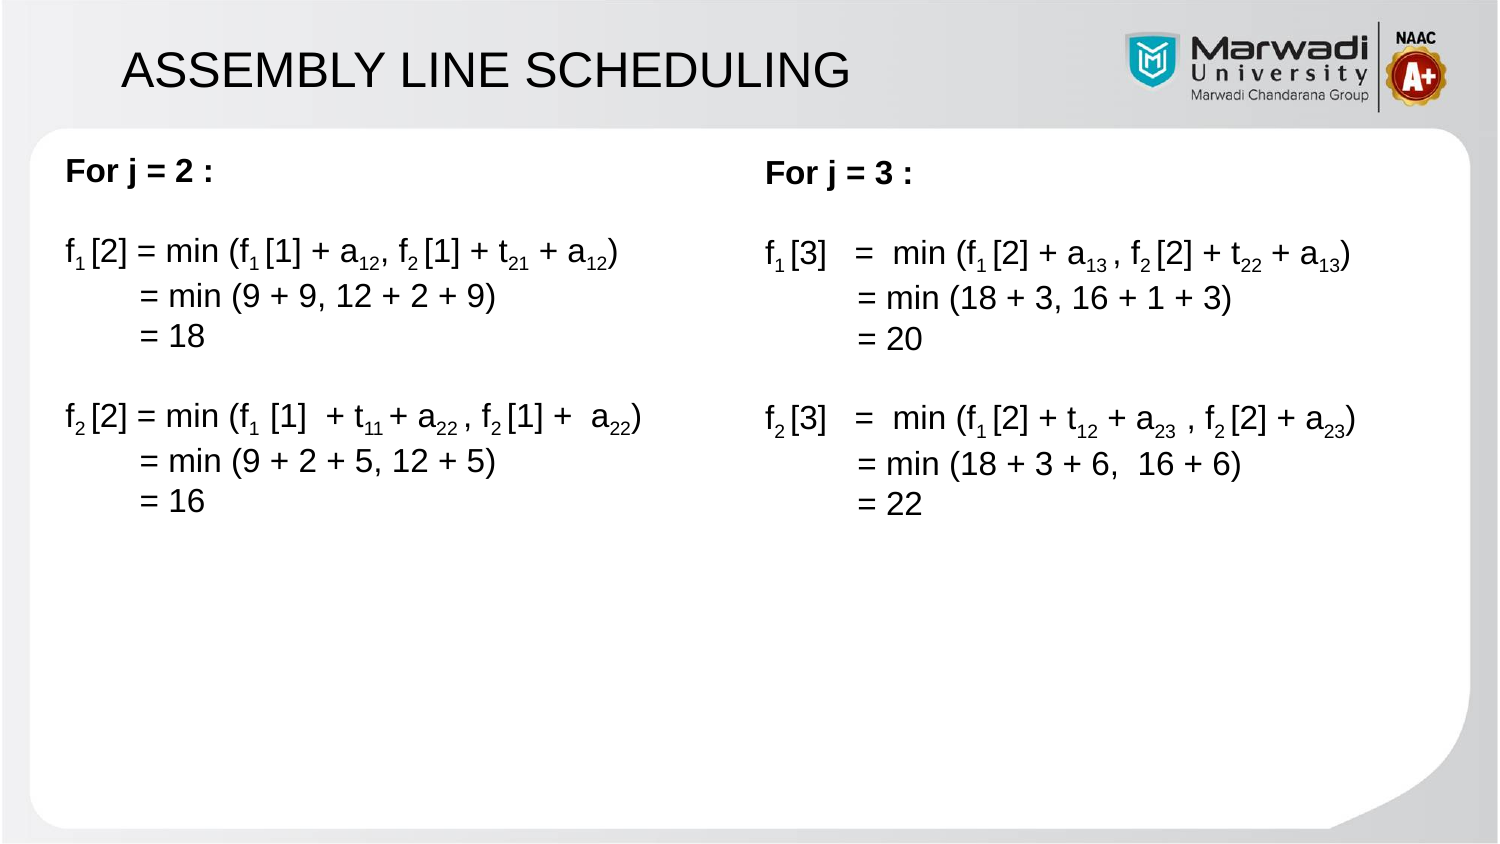

ASSEMBLY LINE SCHEDULING
For j = 2 :

f1 [2] = min (f1 [1] + a12, f2 [1] + t21 + a12)
        = min (9 + 9, 12 + 2 + 9)
        = 18

f2 [2] = min (f1  [1]  + t11 + a22 , f2 [1] +  a22)
        = min (9 + 2 + 5, 12 + 5)
        = 16

For j = 3 :

f1 [3]   =  min (f1 [2] + a13 , f2 [2] + t22 + a13)
          = min (18 + 3, 16 + 1 + 3)
          = 20

f2 [3]   =  min (f1 [2] + t12 + a23  , f2 [2] + a23)
          = min (18 + 3 + 6,  16 + 6)
          = 22